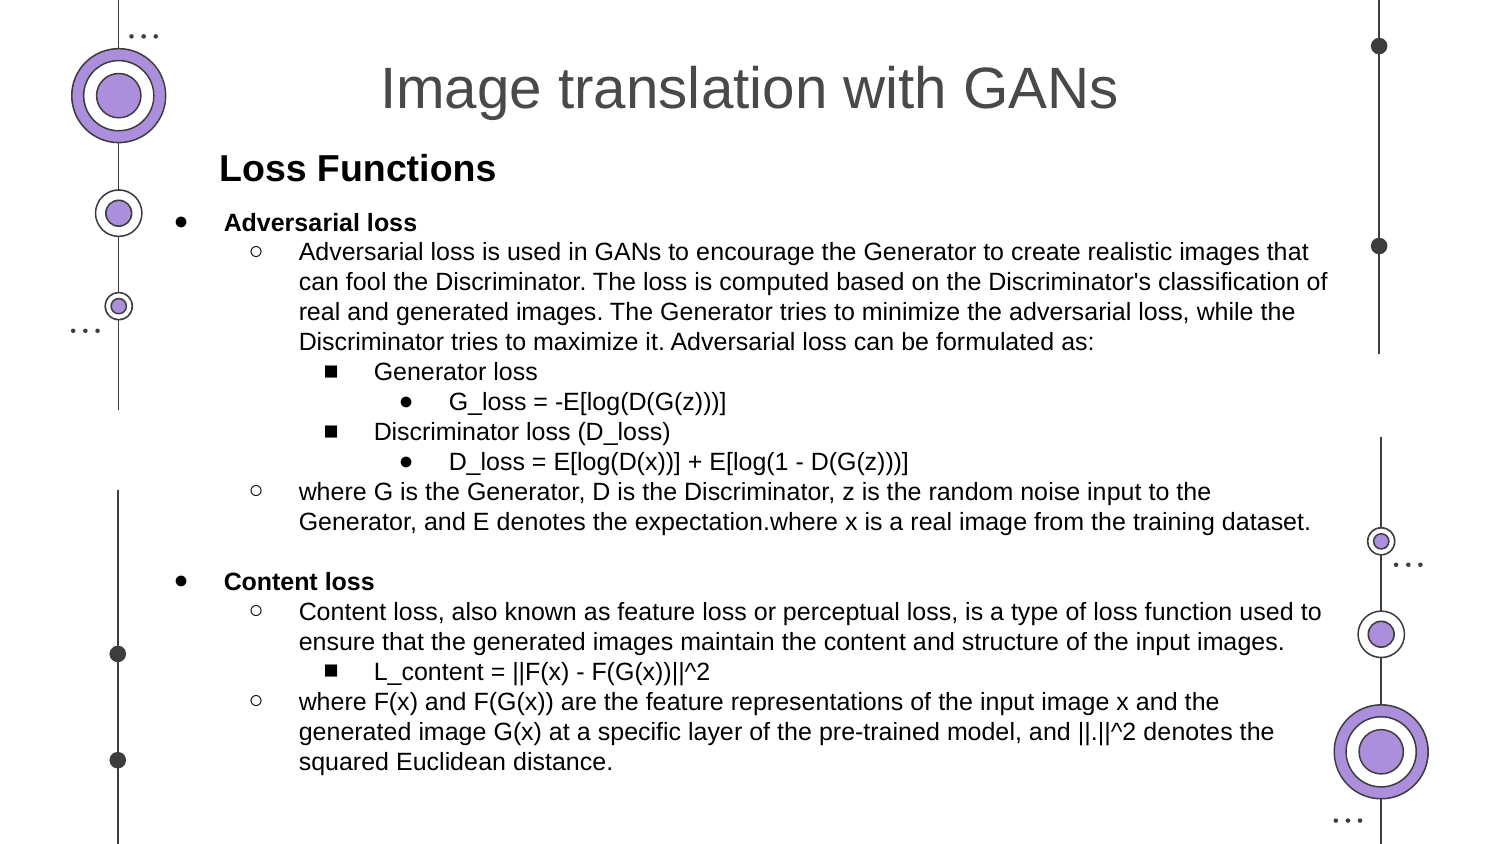

# Image translation with GANs

Loss Functions
Adversarial loss
Adversarial loss is used in GANs to encourage the Generator to create realistic images that can fool the Discriminator. The loss is computed based on the Discriminator's classification of real and generated images. The Generator tries to minimize the adversarial loss, while the Discriminator tries to maximize it. Adversarial loss can be formulated as:
Generator loss
G_loss = -E[log(D(G(z)))]
Discriminator loss (D_loss)
D_loss = E[log(D(x))] + E[log(1 - D(G(z)))]
where G is the Generator, D is the Discriminator, z is the random noise input to the Generator, and E denotes the expectation.where x is a real image from the training dataset.

Content loss
Content loss, also known as feature loss or perceptual loss, is a type of loss function used to ensure that the generated images maintain the content and structure of the input images.
L_content = ||F(x) - F(G(x))||^2
where F(x) and F(G(x)) are the feature representations of the input image x and the generated image G(x) at a specific layer of the pre-trained model, and ||.||^2 denotes the squared Euclidean distance.